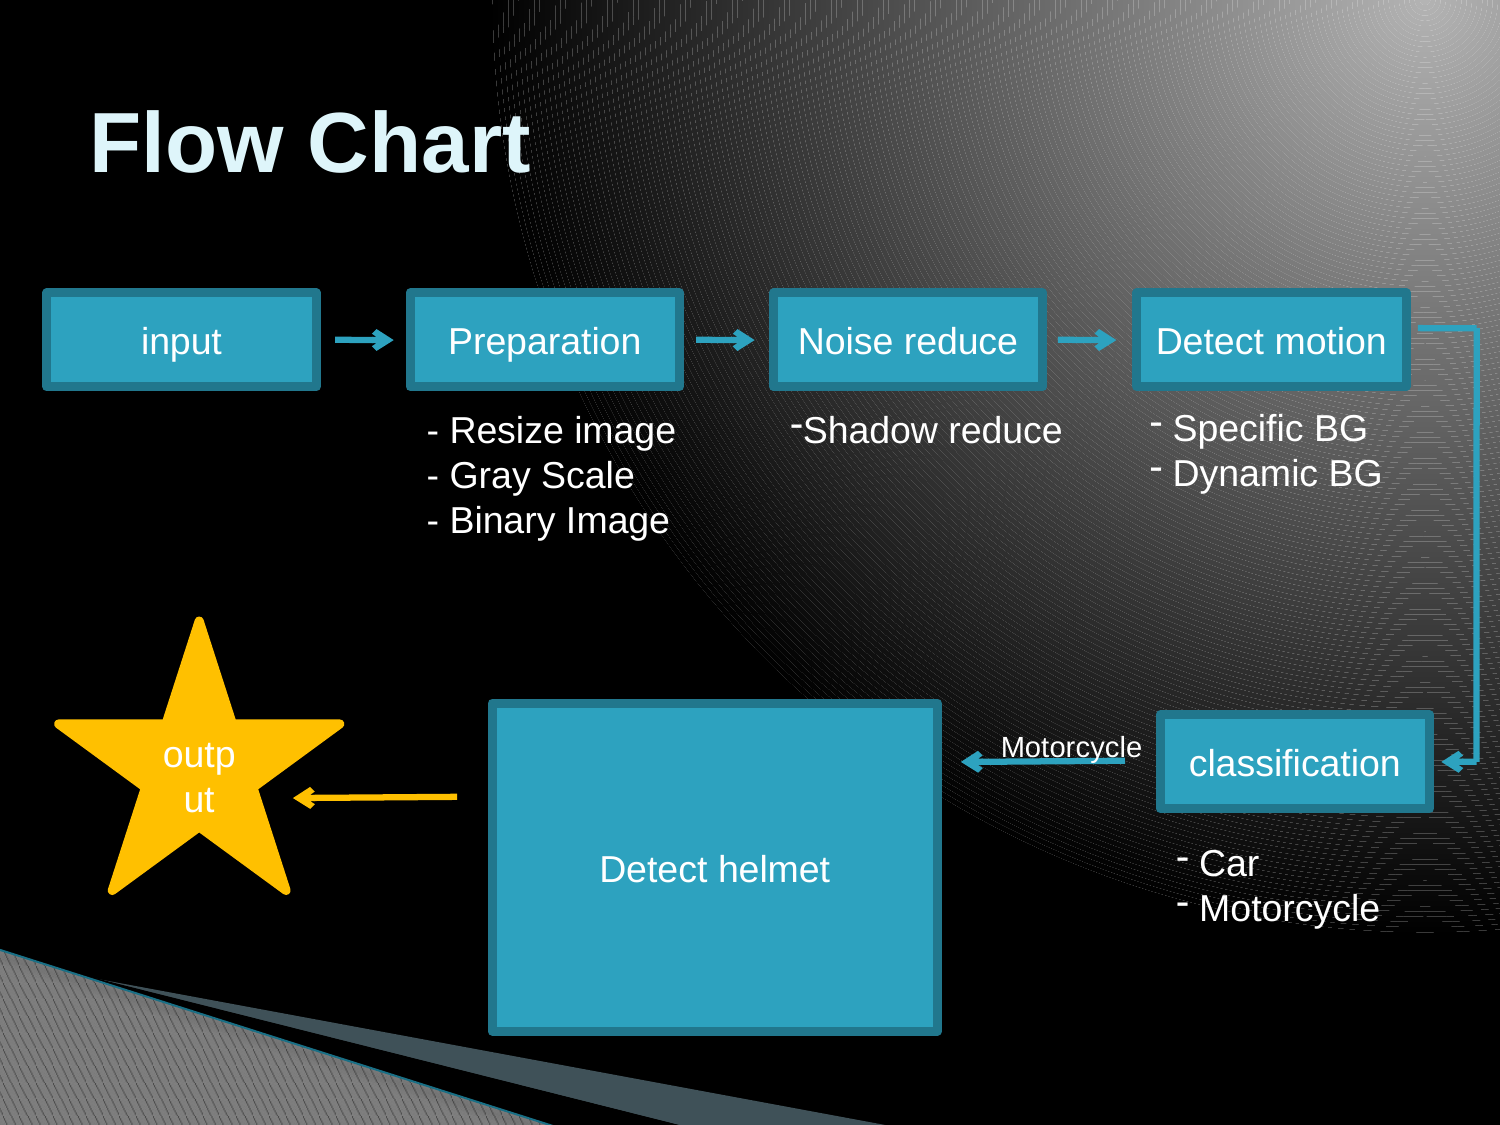

# Flow Chart
input
Preparation
Noise reduce
Detect motion
 Specific BG
 Dynamic BG
- Resize image
- Gray Scale
- Binary Image
Shadow reduce

output
Detect helmet
classification
Motorcycle
 Car
 Motorcycle